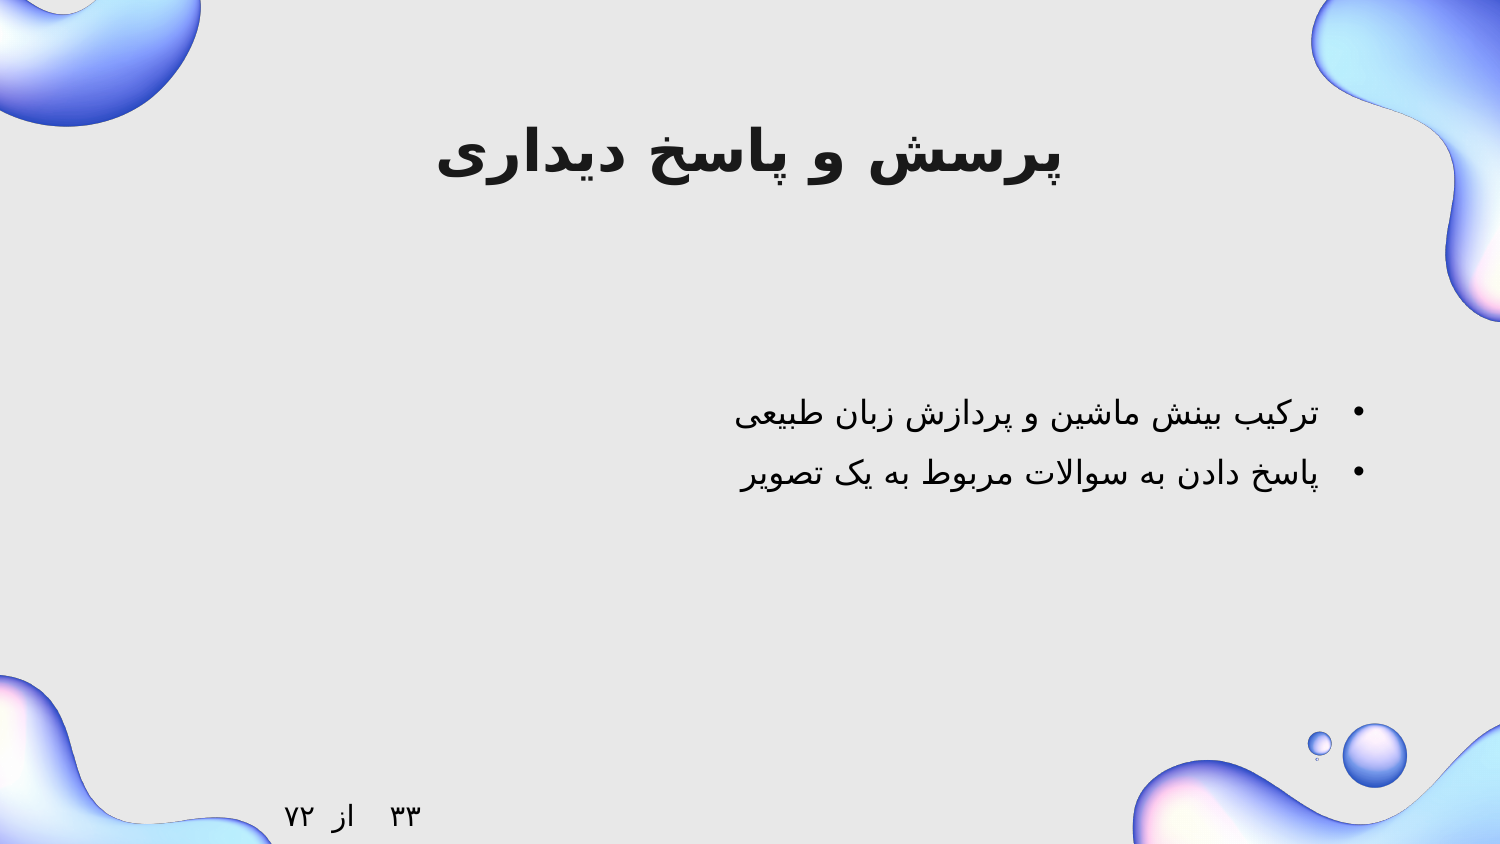

# پرسش و پاسخ دیداری
ترکیب بینش ماشین و پردازش زبان طبیعی
پاسخ دادن به سوالات مربوط به یک تصویر
۷۲
از
۳۳